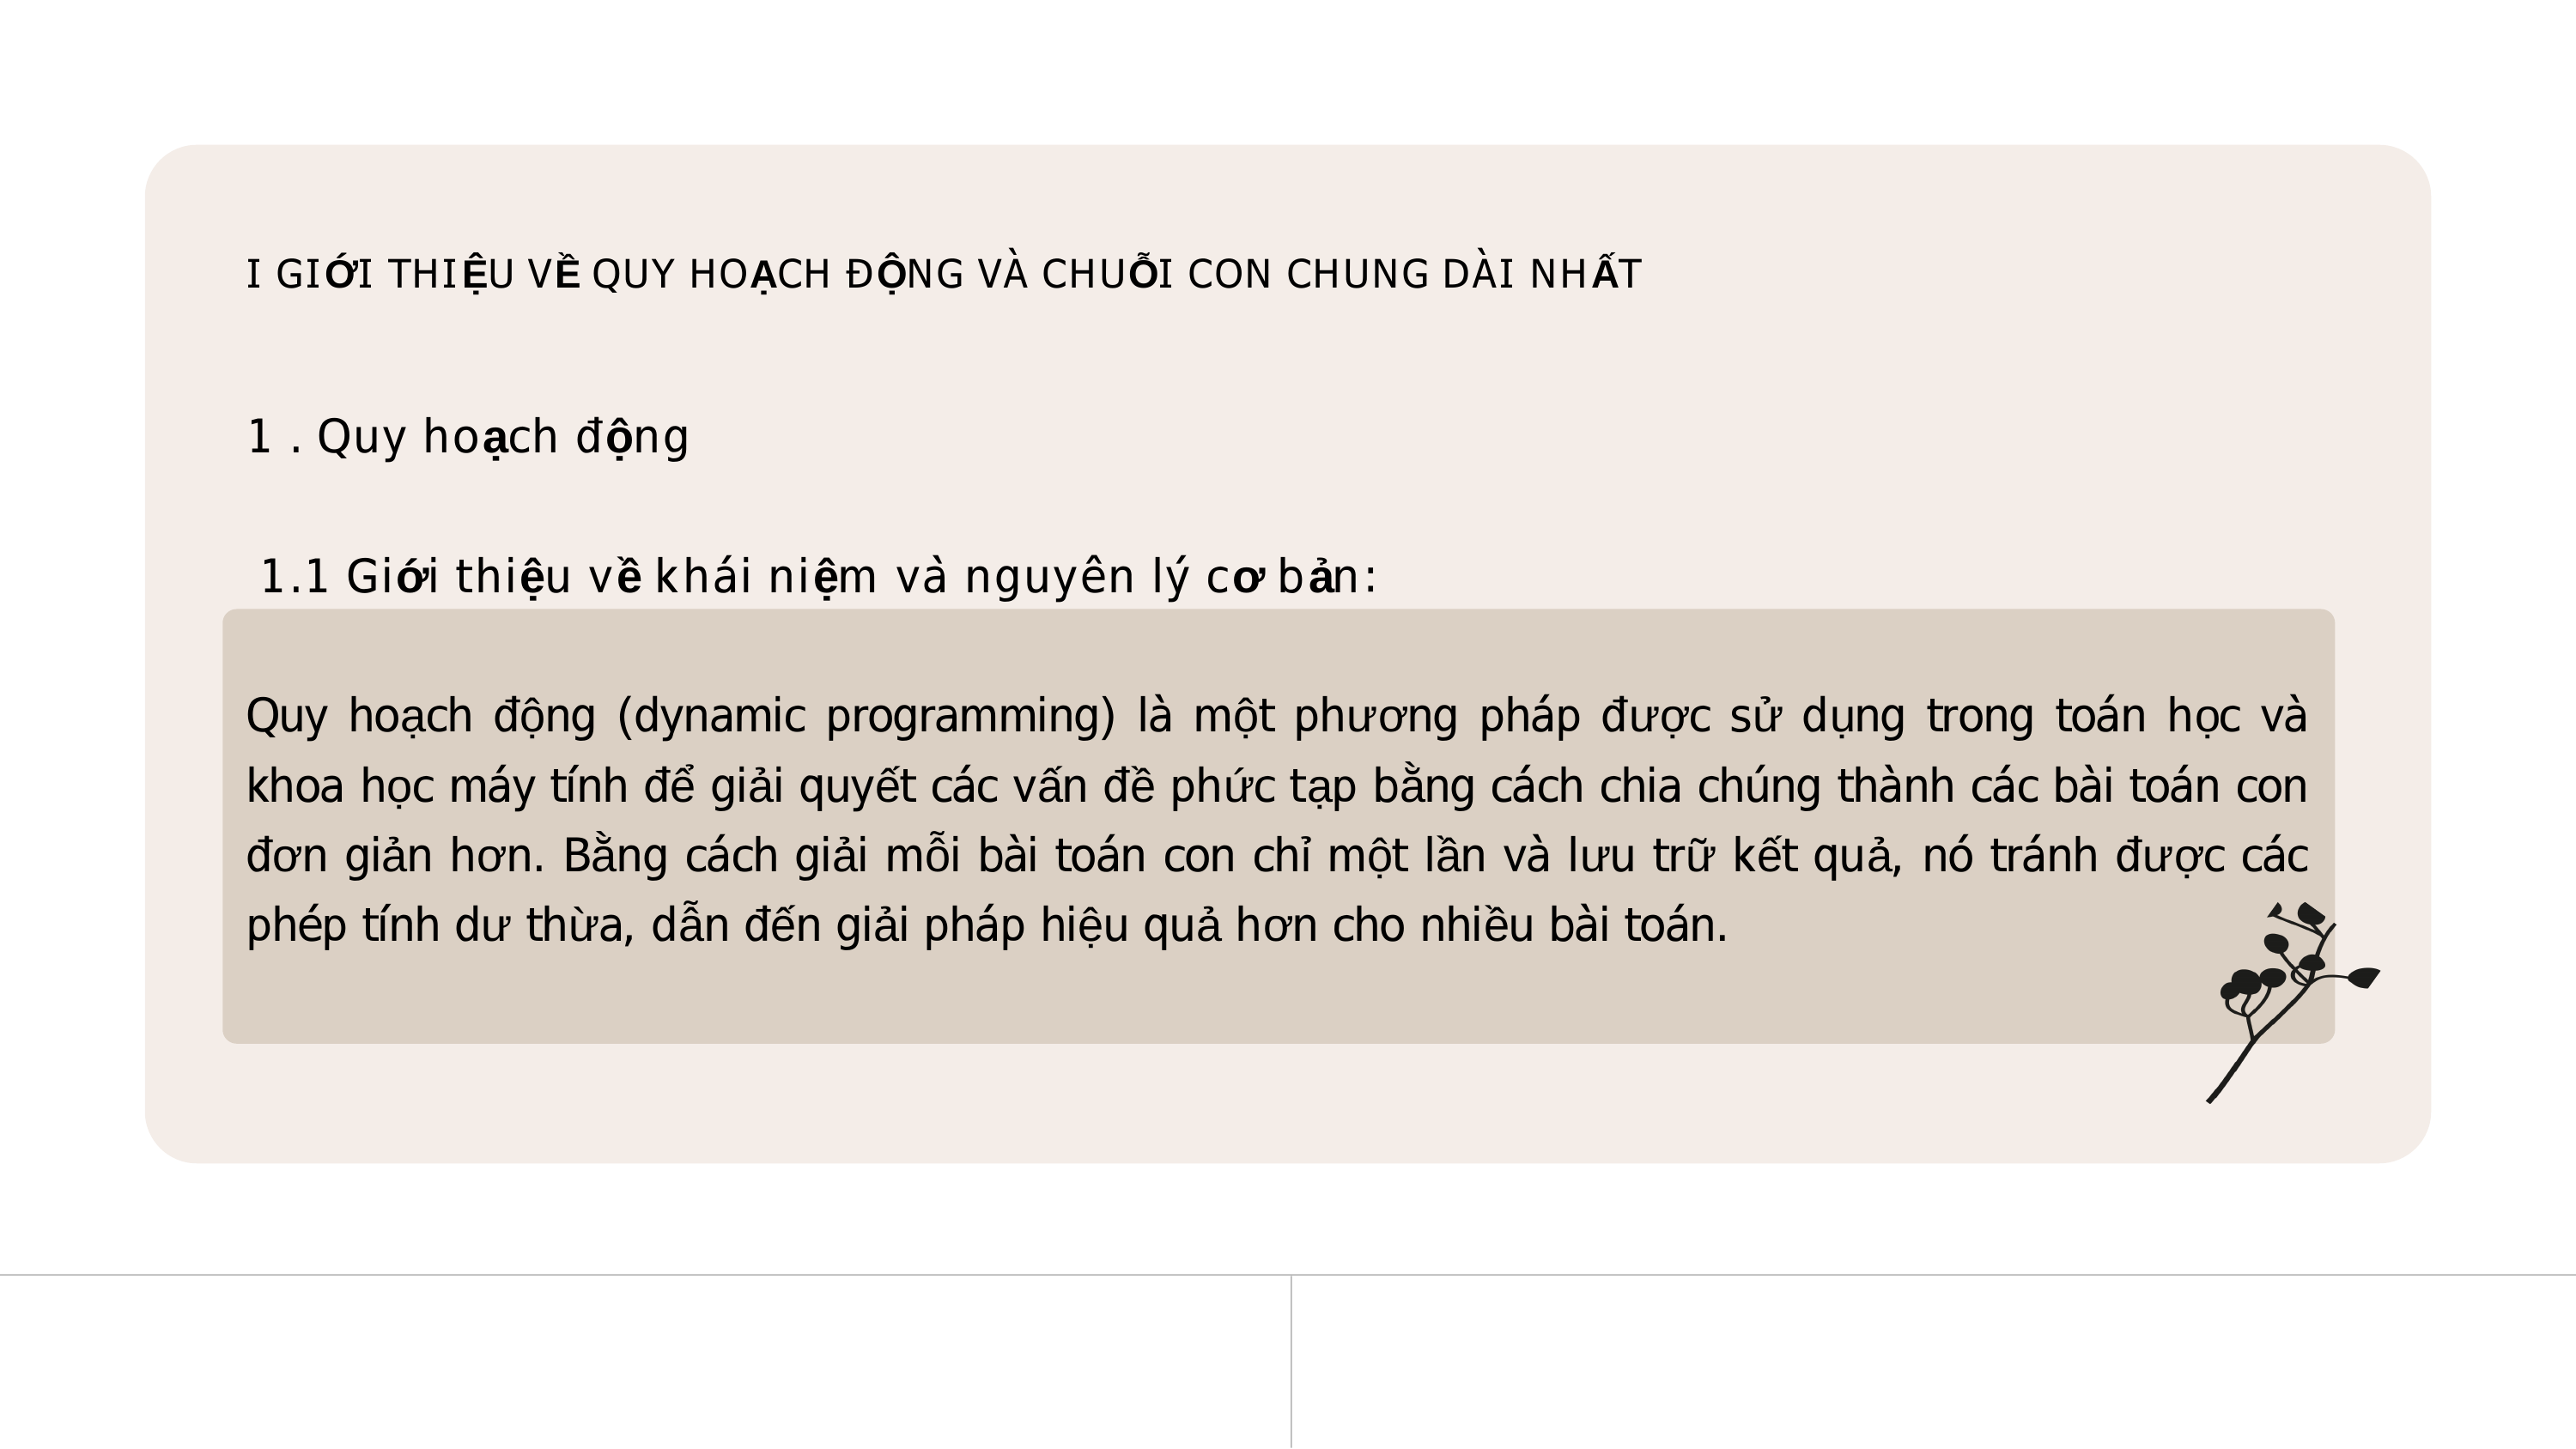

I GIỚI THIỆU VỀ QUY HOẠCH ĐỘNG VÀ CHUỖI CON CHUNG DÀI NHẤT

1 . Quy hoạch động

 1.1 Giới thiệu về khái niệm và nguyên lý cơ bản:

Quy hoạch động (dynamic programming) là một phương pháp được sử dụng trong toán học và khoa học máy tính để giải quyết các vấn đề phức tạp bằng cách chia chúng thành các bài toán con đơn giản hơn. Bằng cách giải mỗi bài toán con chỉ một lần và lưu trữ kết quả, nó tránh được các phép tính dư thừa, dẫn đến giải pháp hiệu quả hơn cho nhiều bài toán.